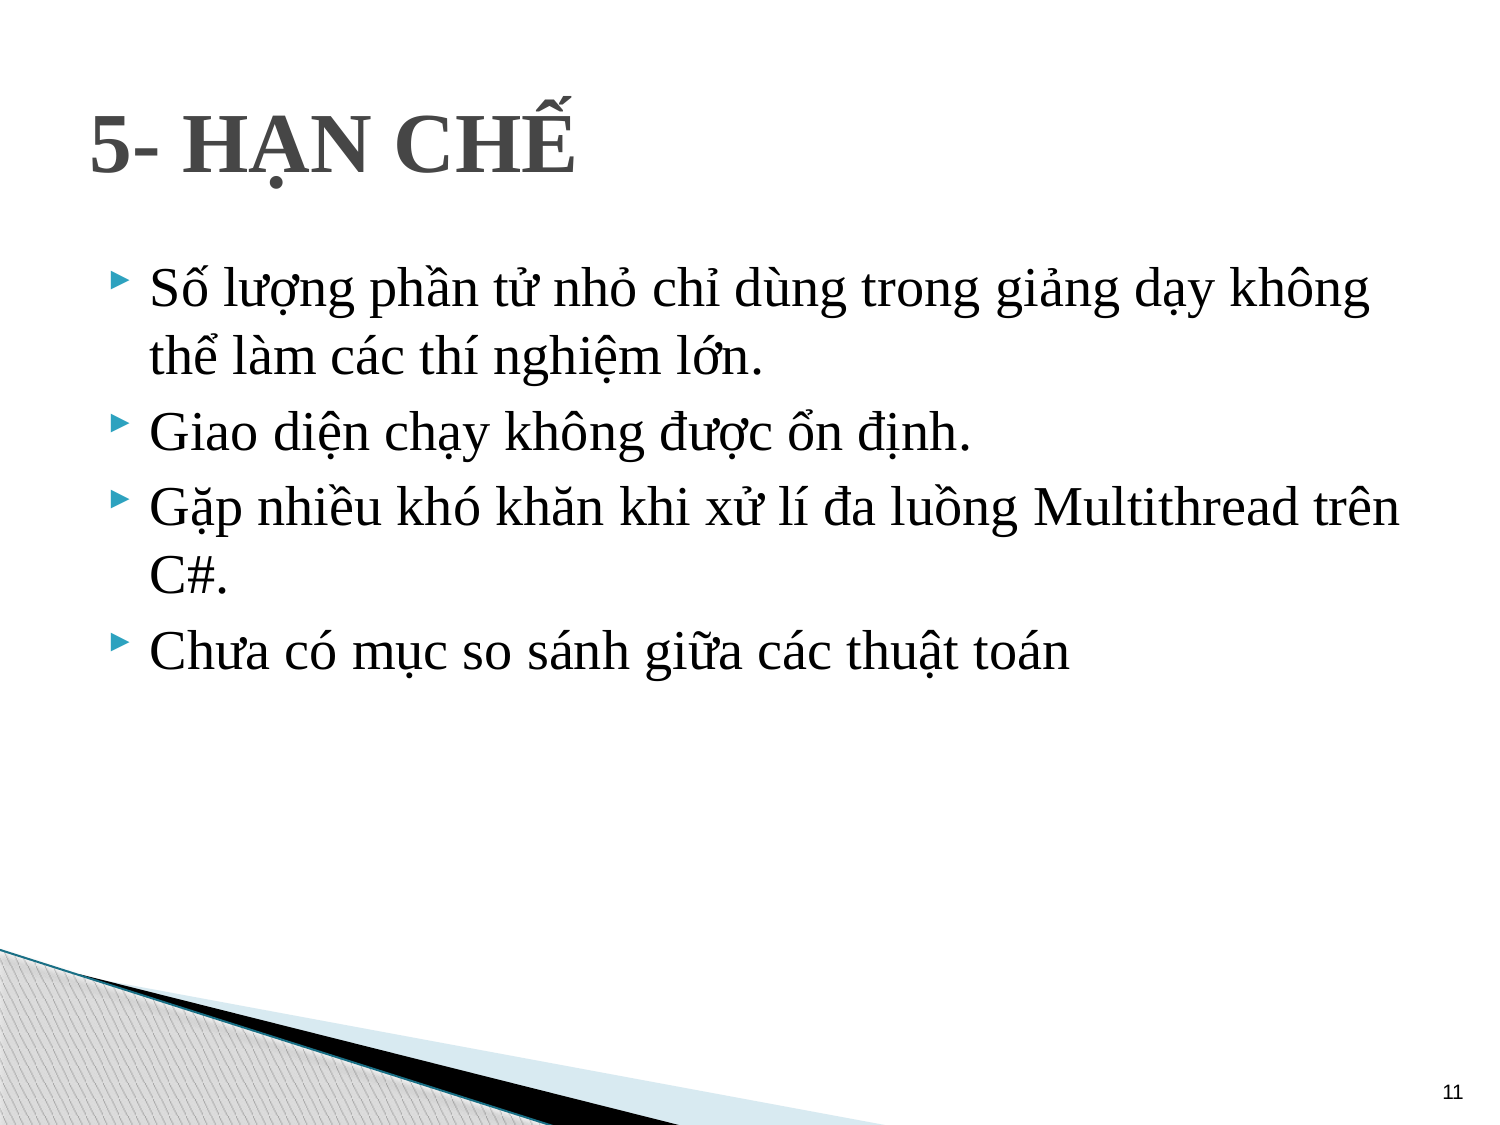

# 5- HẠN CHẾ
Số lượng phần tử nhỏ chỉ dùng trong giảng dạy không thể làm các thí nghiệm lớn.
Giao diện chạy không được ổn định.
Gặp nhiều khó khăn khi xử lí đa luồng Multithread trên C#.
Chưa có mục so sánh giữa các thuật toán
11